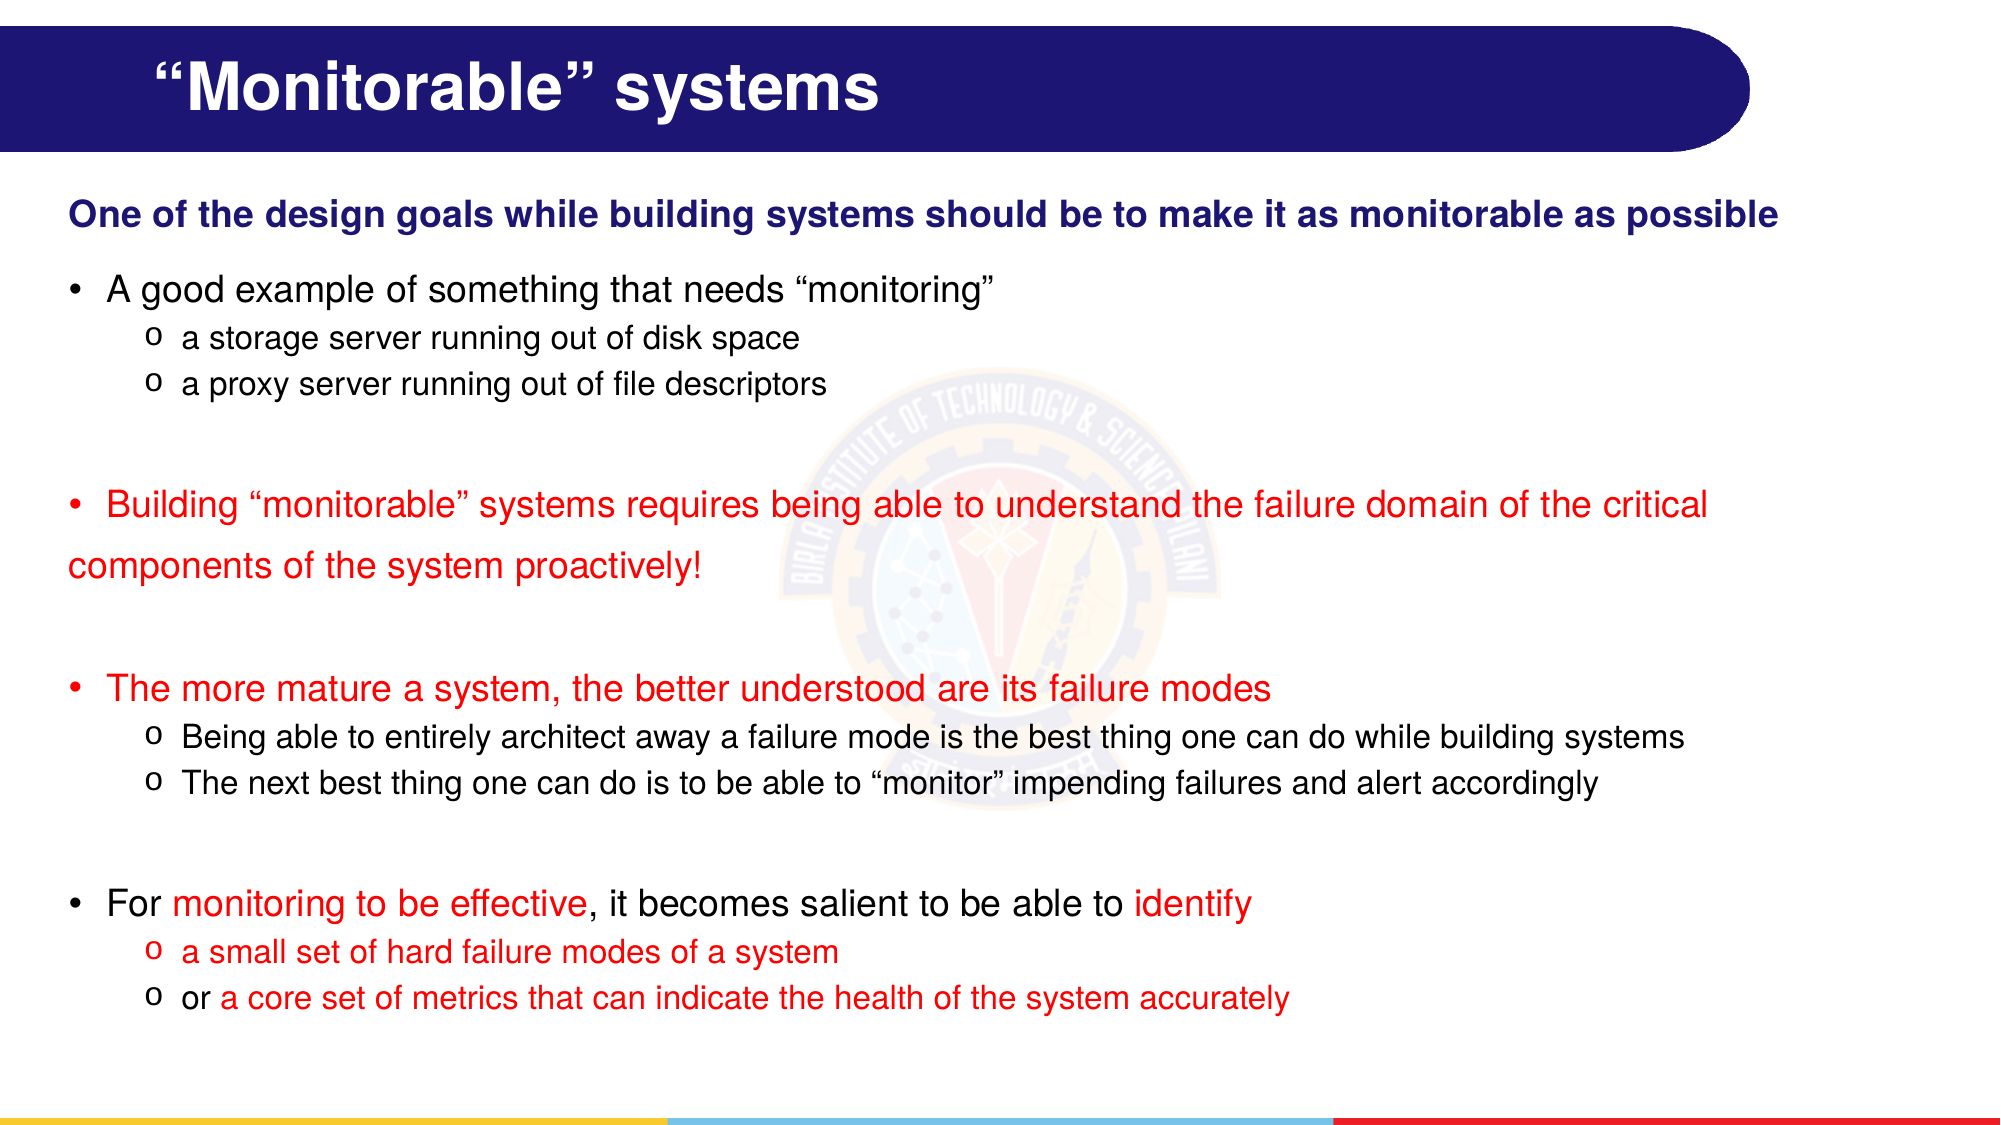

# “Monitorable” systems
One of the design goals while building systems should be to make it as monitorable as possible
A good example of something that needs “monitoring”
a storage server running out of disk space
a proxy server running out of file descriptors

Building “monitorable” systems requires being able to understand the failure domain of the critical
components of the system proactively!

The more mature a system, the better understood are its failure modes
Being able to entirely architect away a failure mode is the best thing one can do while building systems
The next best thing one can do is to be able to “monitor” impending failures and alert accordingly

For monitoring to be effective, it becomes salient to be able to identify
a small set of hard failure modes of a system
or a core set of metrics that can indicate the health of the system accurately